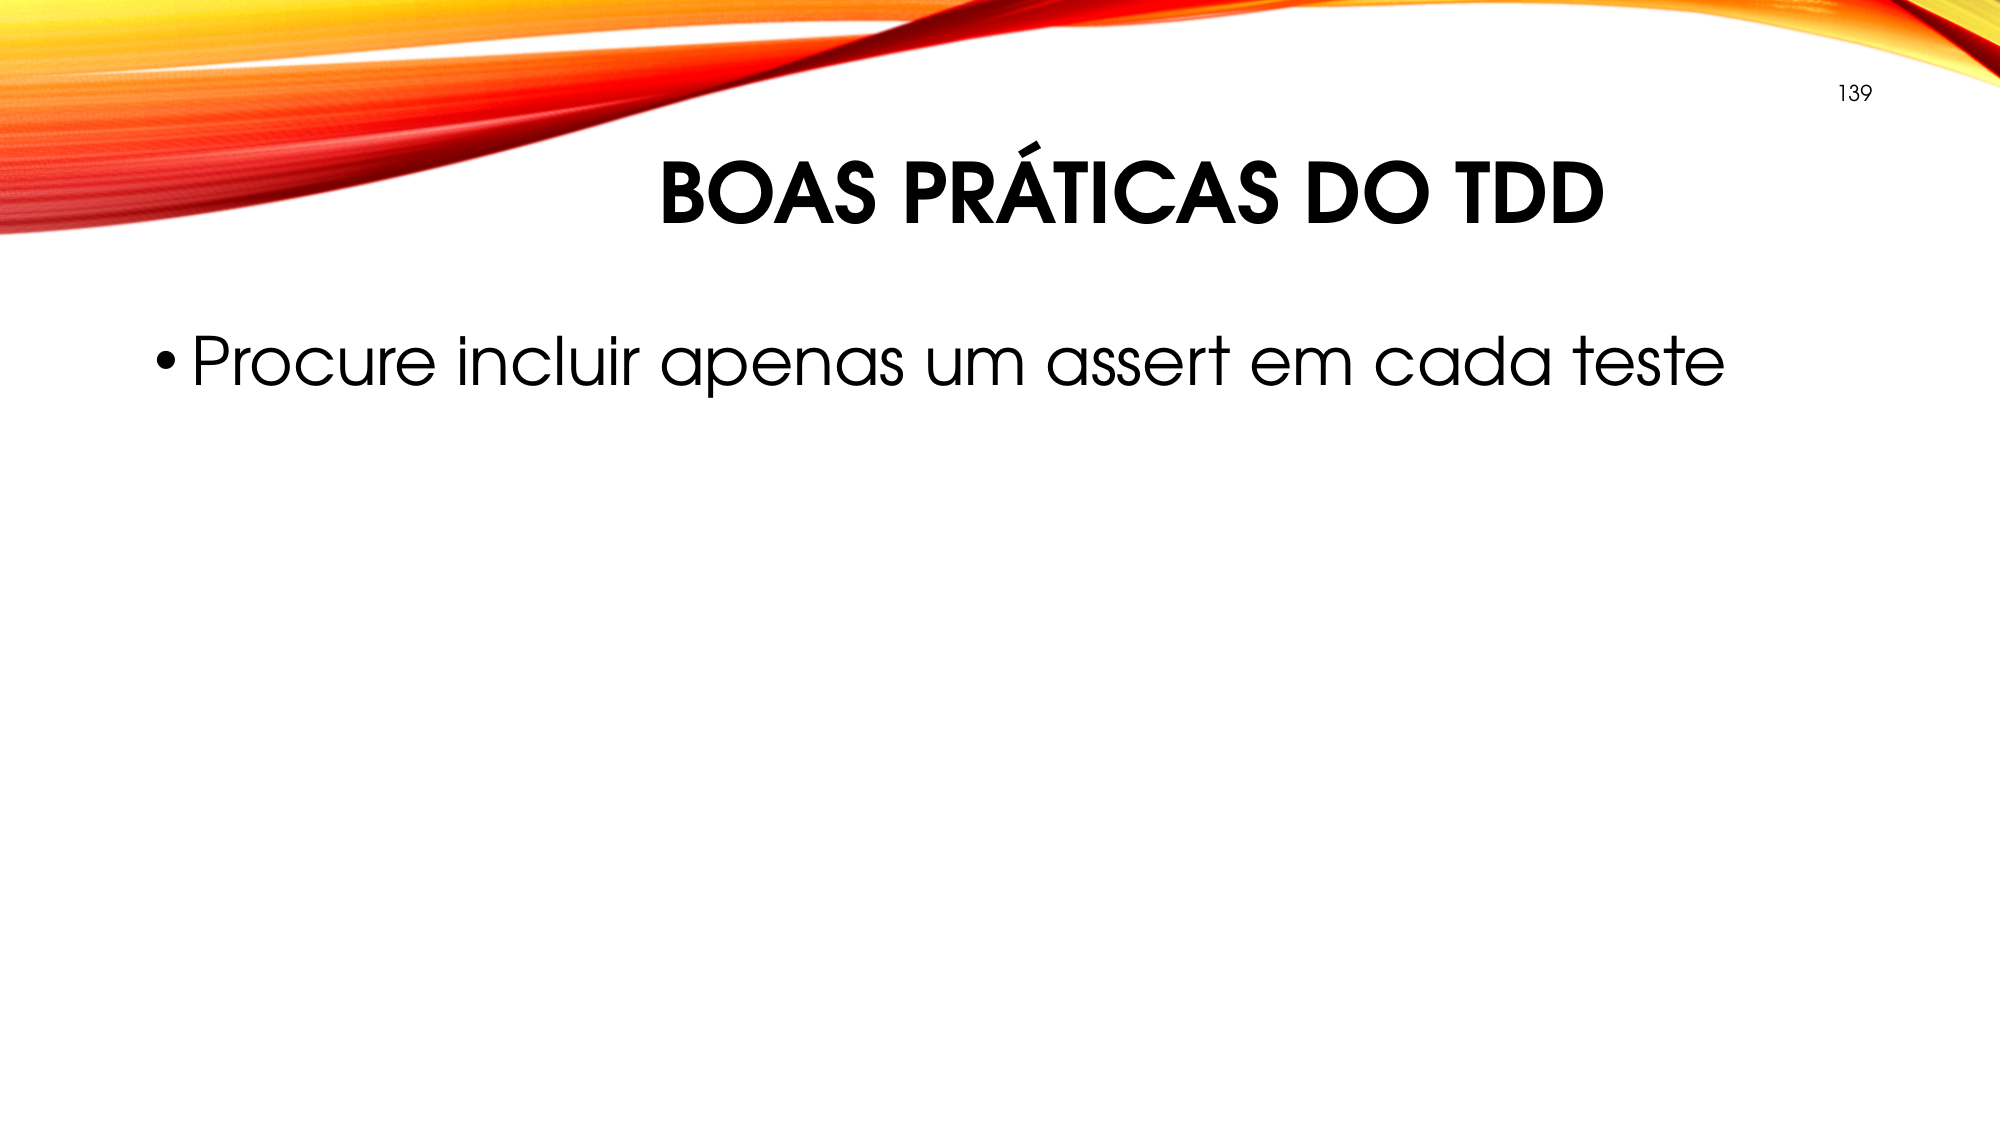

139
# Boas práticas do tdd
Procure incluir apenas um assert em cada teste